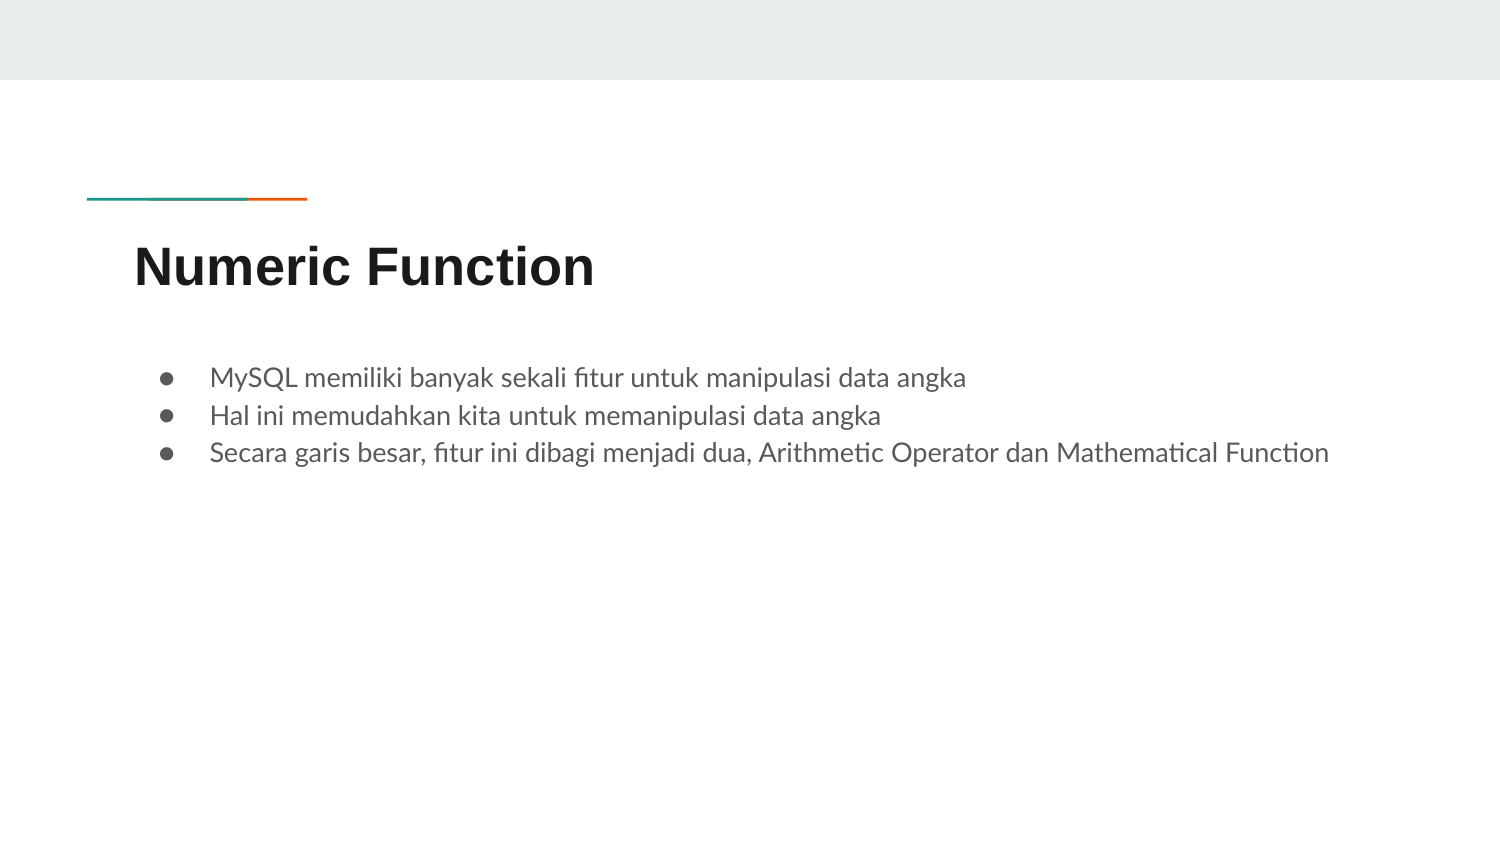

# Numeric Function
MySQL memiliki banyak sekali fitur untuk manipulasi data angka
Hal ini memudahkan kita untuk memanipulasi data angka
Secara garis besar, fitur ini dibagi menjadi dua, Arithmetic Operator dan Mathematical Function